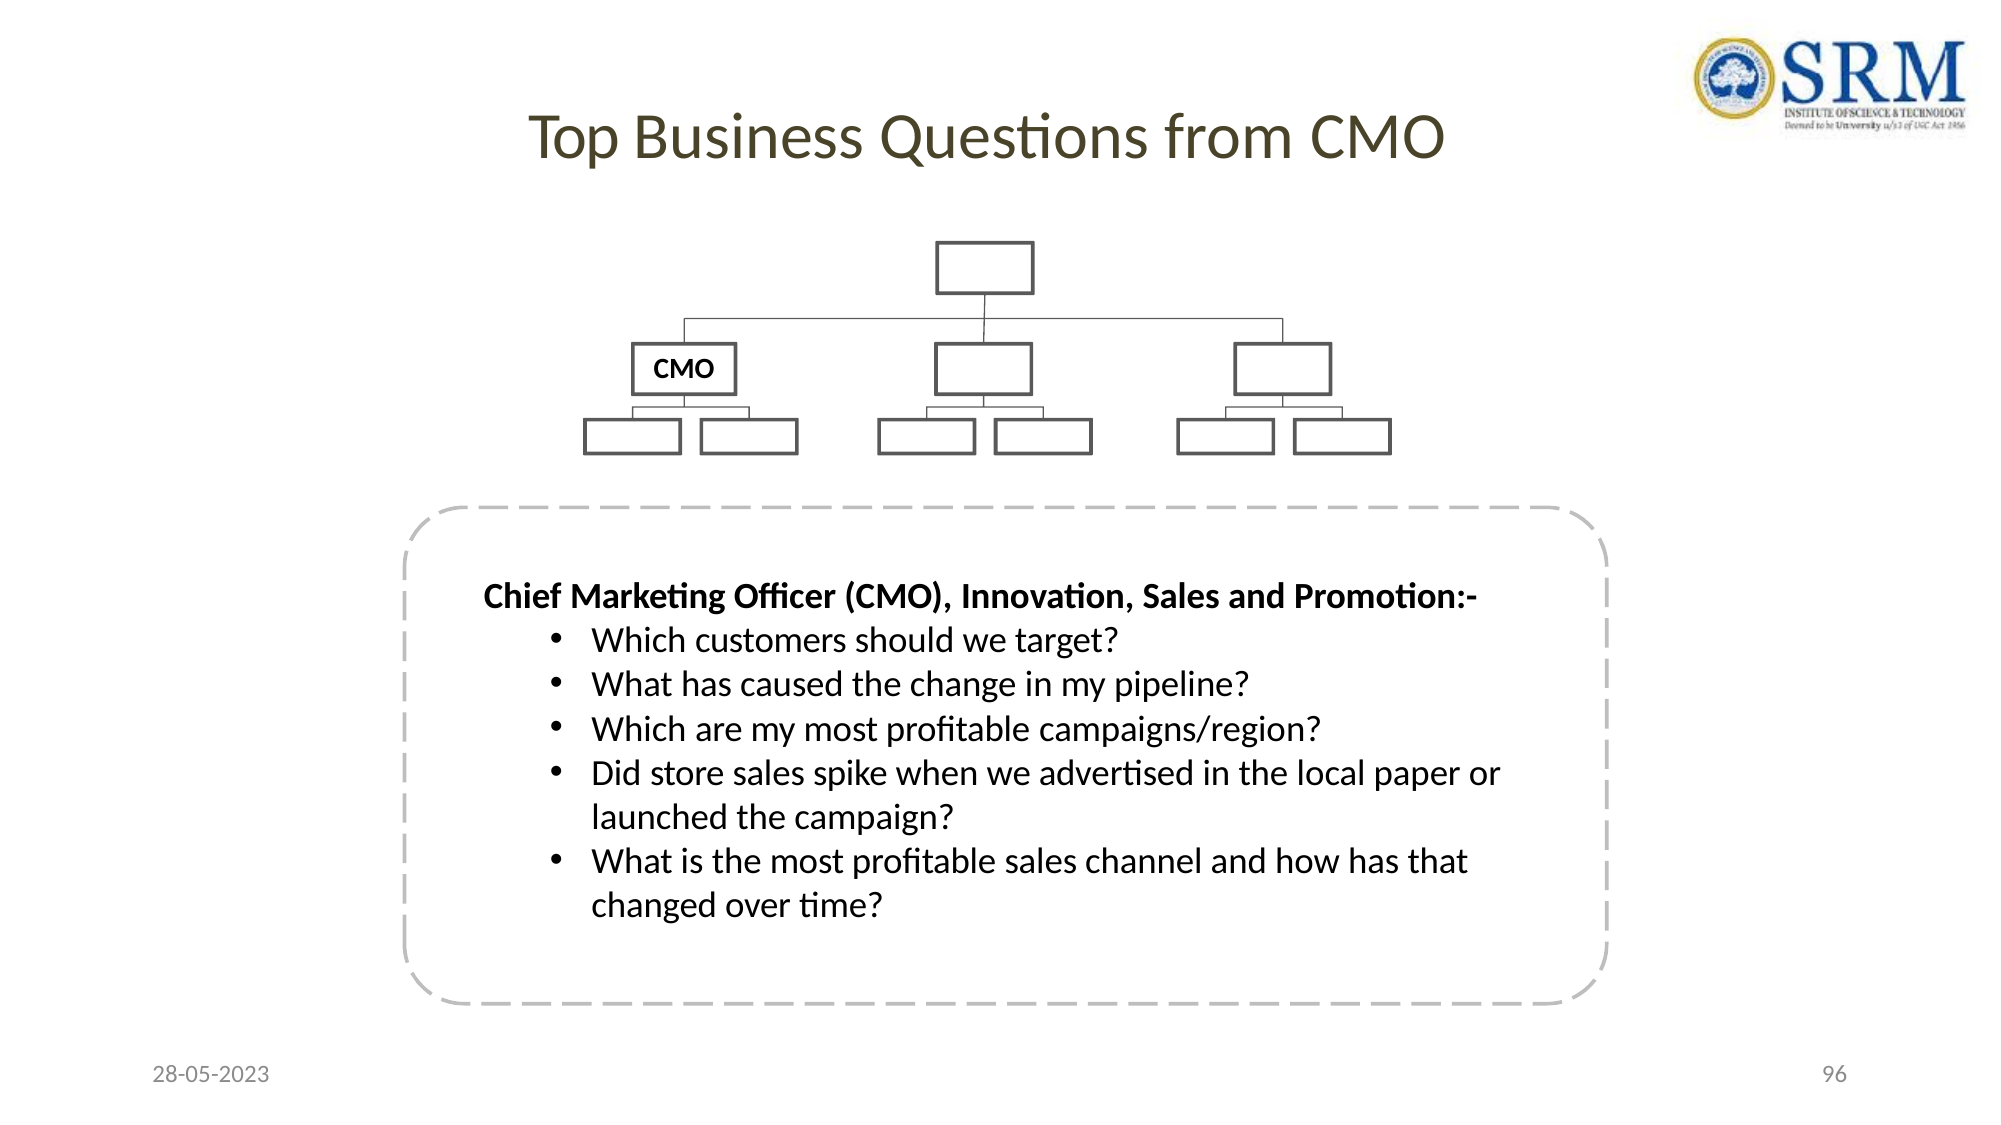

# Top Business Questions from CMO

CMO

Chief Marketing Officer (CMO), Innovation, Sales and Promotion:-
Which customers should we target?
What has caused the change in my pipeline?
Which are my most profitable campaigns/region?
Did store sales spike when we advertised in the local paper or  launched the campaign?
What is the most profitable sales channel and how has that  changed over time?
28-05-2023
96